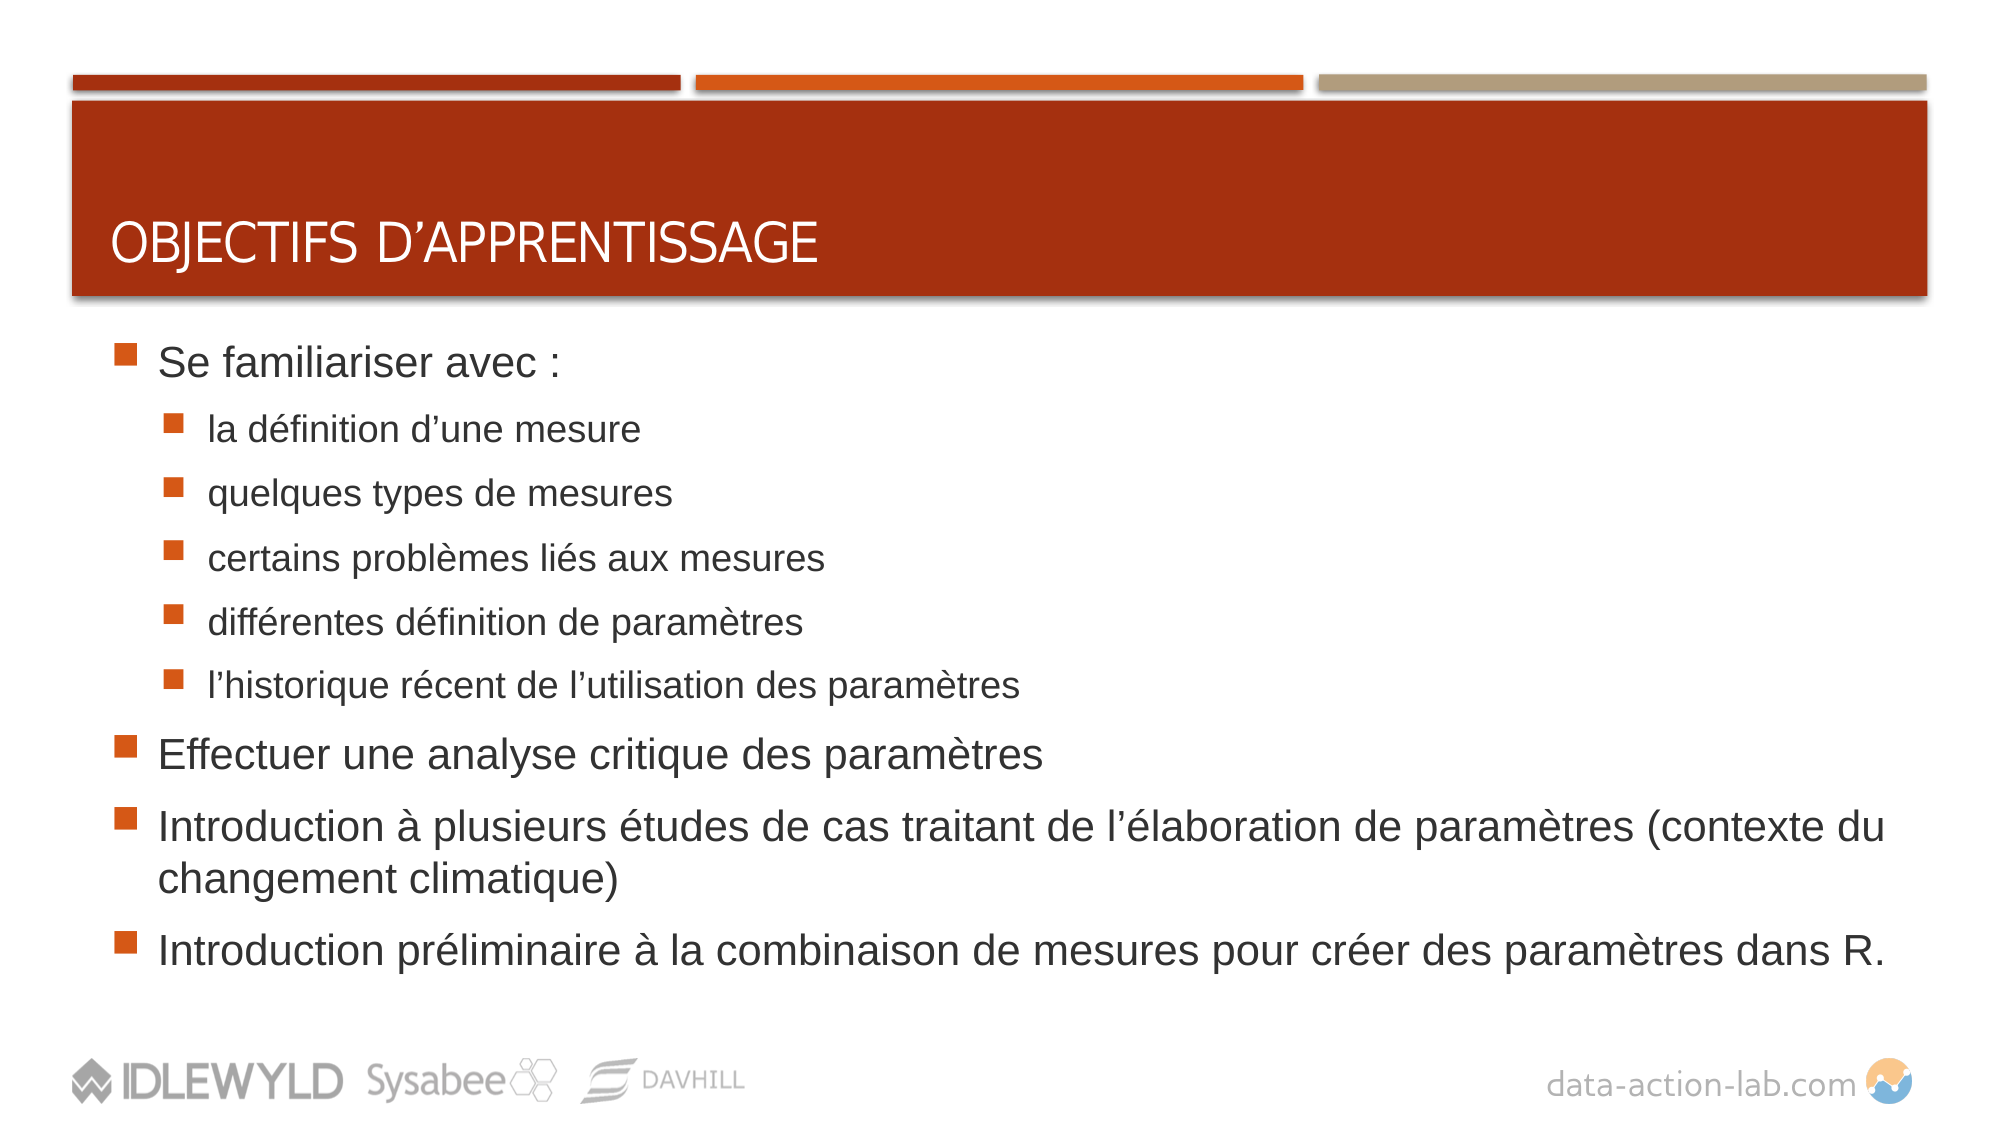

# Objectifs d’apprentissage
Se familiariser avec :
la définition d’une mesure
quelques types de mesures
certains problèmes liés aux mesures
différentes définition de paramètres
l’historique récent de l’utilisation des paramètres
Effectuer une analyse critique des paramètres
Introduction à plusieurs études de cas traitant de l’élaboration de paramètres (contexte du changement climatique)
Introduction préliminaire à la combinaison de mesures pour créer des paramètres dans R.